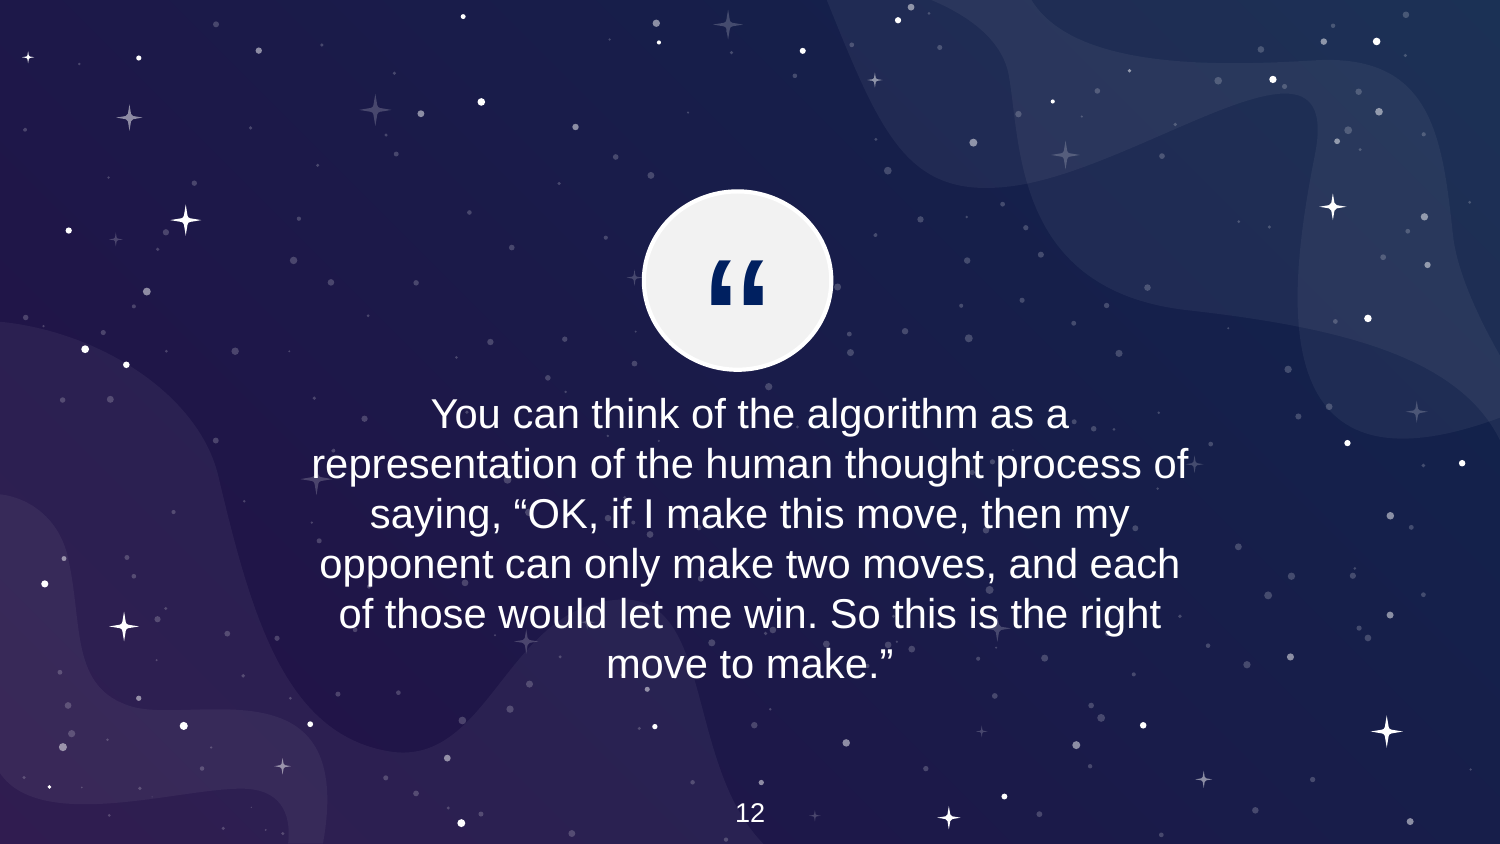

“
You can think of the algorithm as a representation of the human thought process of saying, “OK, if I make this move, then my opponent can only make two moves, and each of those would let me win. So this is the right move to make.”
12